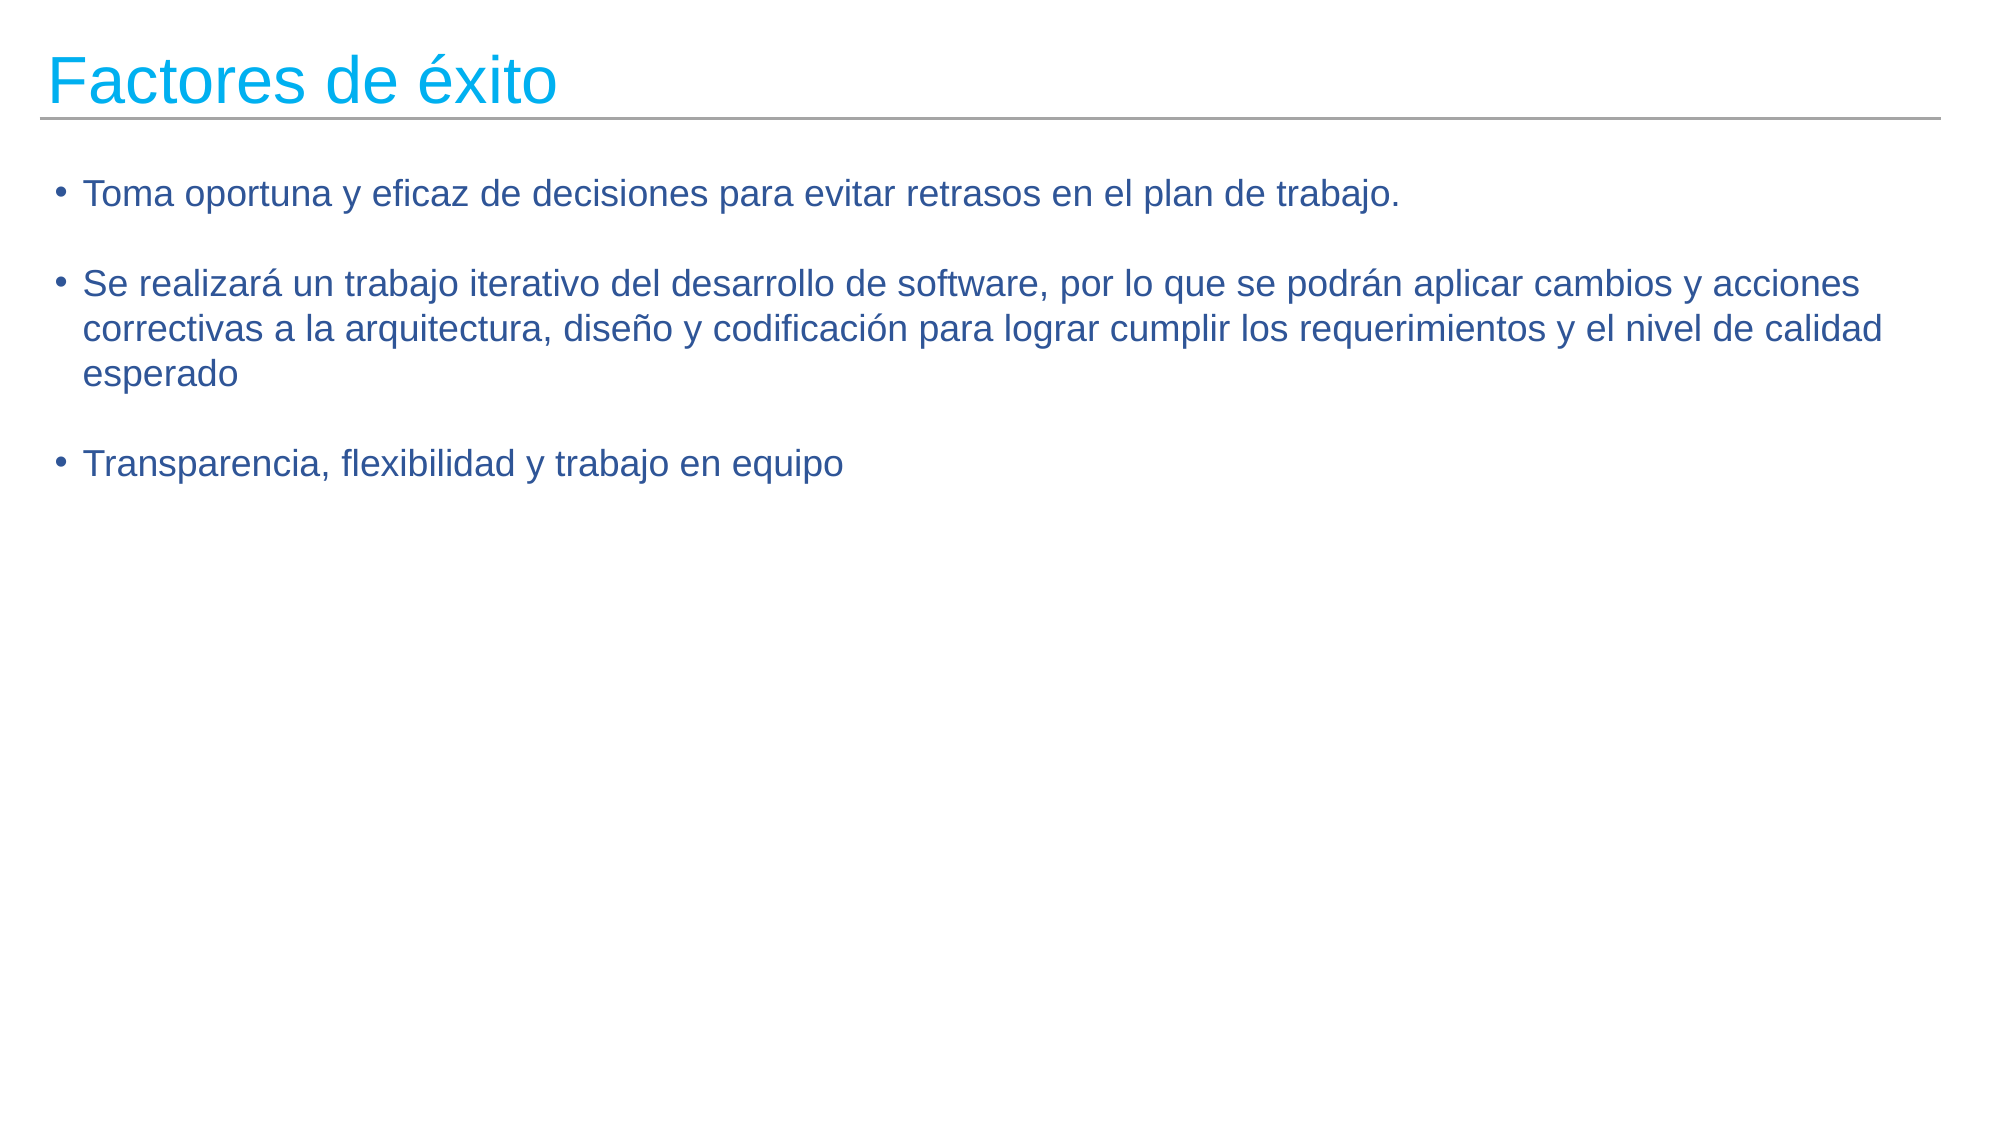

Factores de éxito
Toma oportuna y eficaz de decisiones para evitar retrasos en el plan de trabajo.

Se realizará un trabajo iterativo del desarrollo de software, por lo que se podrán aplicar cambios y acciones correctivas a la arquitectura, diseño y codificación para lograr cumplir los requerimientos y el nivel de calidad esperado

Transparencia, flexibilidad y trabajo en equipo